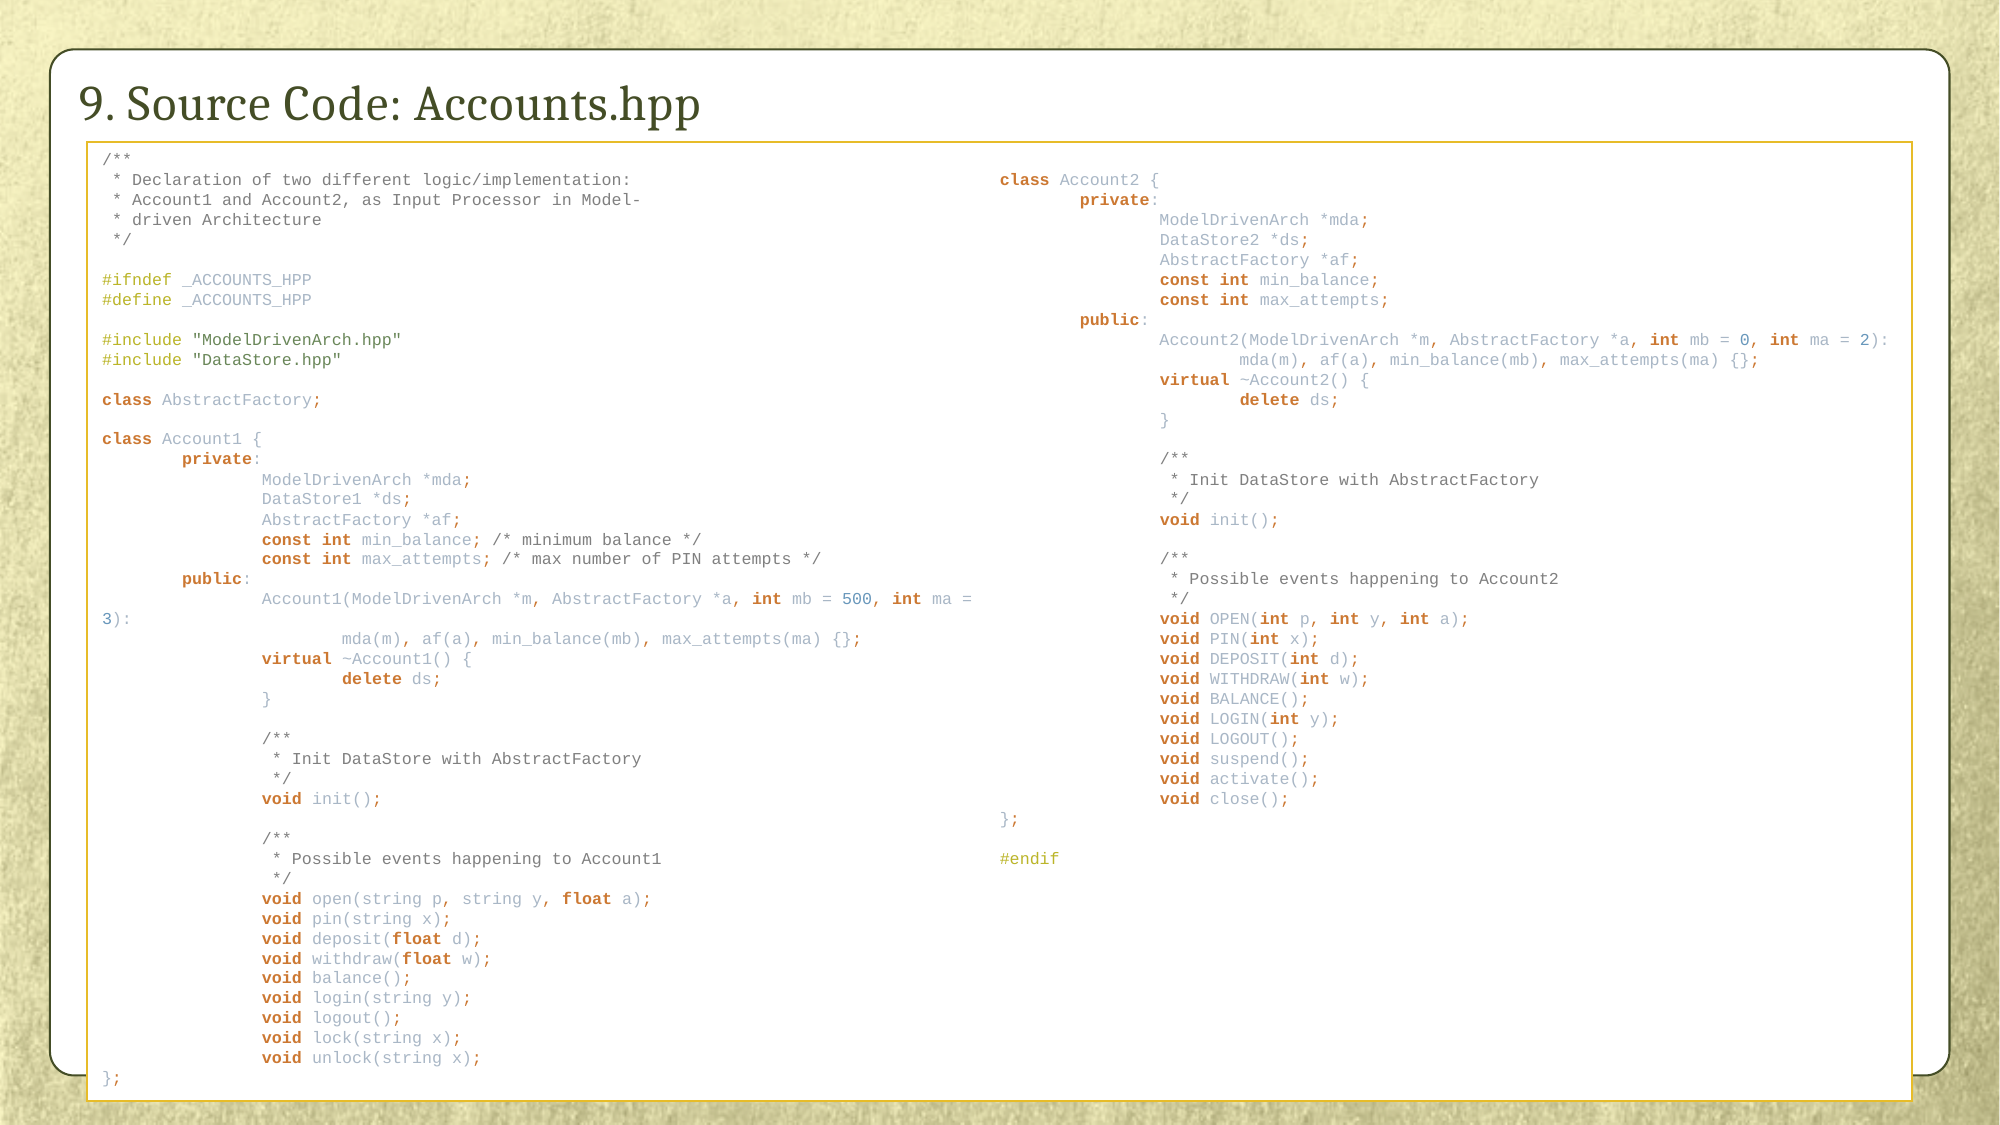

# 9. Source Code: Accounts.hpp
/**
 * Declaration of two different logic/implementation:
 * Account1 and Account2, as Input Processor in Model-
 * driven Architecture
 */
#ifndef _ACCOUNTS_HPP
#define _ACCOUNTS_HPP
#include "ModelDrivenArch.hpp"
#include "DataStore.hpp"
class AbstractFactory;
class Account1 {
        private:
                ModelDrivenArch *mda;
                DataStore1 *ds;
                AbstractFactory *af;
                const int min_balance; /* minimum balance */
                const int max_attempts; /* max number of PIN attempts */
        public:
                Account1(ModelDrivenArch *m, AbstractFactory *a, int mb = 500, int ma = 3):
                        mda(m), af(a), min_balance(mb), max_attempts(ma) {};
                virtual ~Account1() {
                        delete ds;
                }
                /**
                 * Init DataStore with AbstractFactory
                 */
                void init();
                /**
                 * Possible events happening to Account1
                 */
                void open(string p, string y, float a);
                void pin(string x);
                void deposit(float d);
                void withdraw(float w);
                void balance();
                void login(string y);
                void logout();
	 void lock(string x);
	 void unlock(string x);
};
class Account2 {
        private:
                ModelDrivenArch *mda;
                DataStore2 *ds;
                AbstractFactory *af;
                const int min_balance;
                const int max_attempts;
        public:
                Account2(ModelDrivenArch *m, AbstractFactory *a, int mb = 0, int ma = 2):
                        mda(m), af(a), min_balance(mb), max_attempts(ma) {};
                virtual ~Account2() {
                        delete ds;
                }
                /**
                 * Init DataStore with AbstractFactory
                 */
                void init();
                /**
                 * Possible events happening to Account2
                 */
                void OPEN(int p, int y, int a);
                void PIN(int x);
                void DEPOSIT(int d);
                void WITHDRAW(int w);
                void BALANCE();
                void LOGIN(int y);
                void LOGOUT();
                void suspend();
                void activate();
                void close();
};
#endif